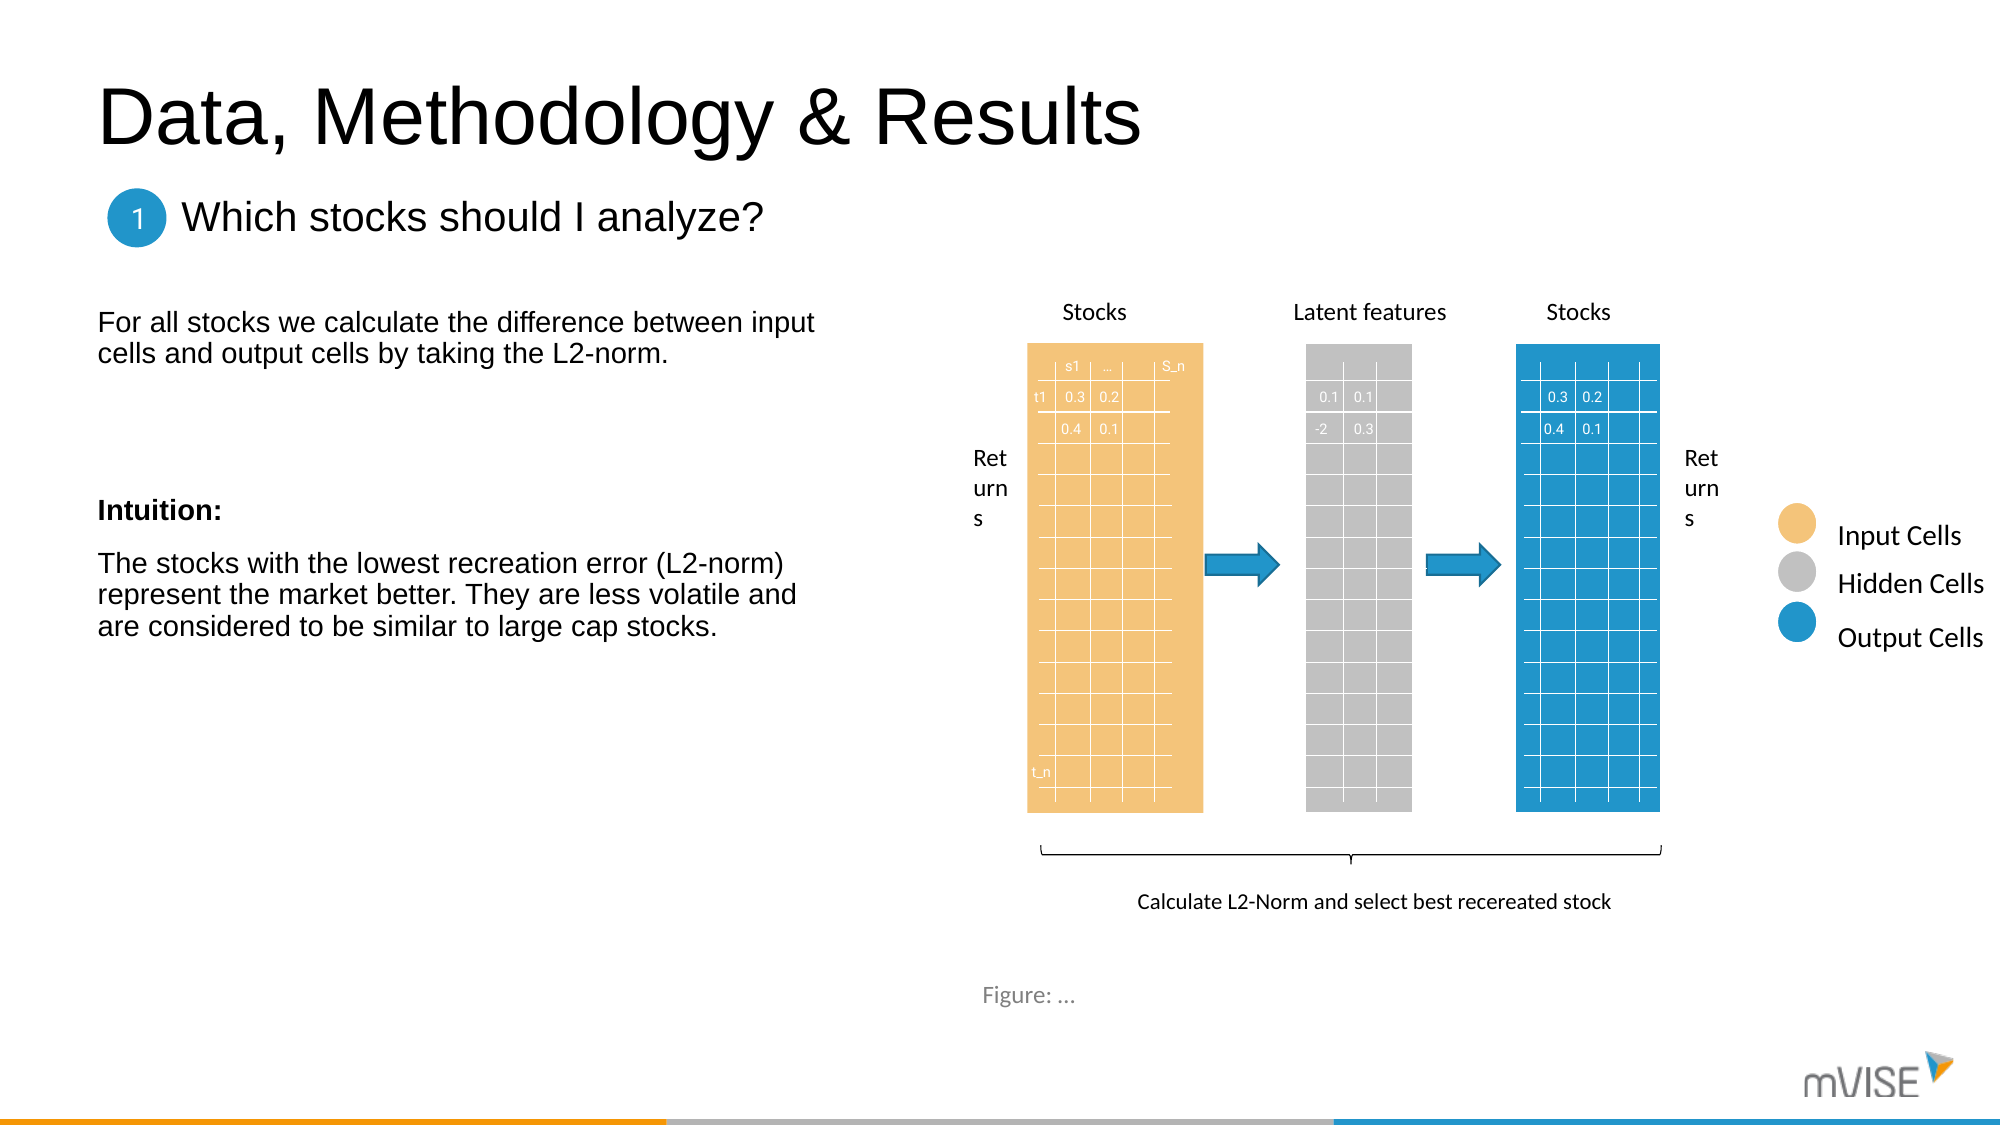

# Data, Methodology & Results
1
Which stocks should I analyze?
Stocks
Latent features
Stocks
For all stocks we calculate the difference between input cells and output cells by taking the L2-norm.

Intuition:
The stocks with the lowest recreation error (L2-norm)  represent the market better. They are less volatile and are considered to be similar to large cap stocks.

s1
…
S_n
t1
0.3
0.2
0.1
0.1
0.3
0.2
0.4
0.1
-2
0.3
0.4
0.1
Returns
Returns

Input Cells

Hidden Cells

Output Cells
t_n
Calculate L2-Norm and select best recereated stock
Figure: …